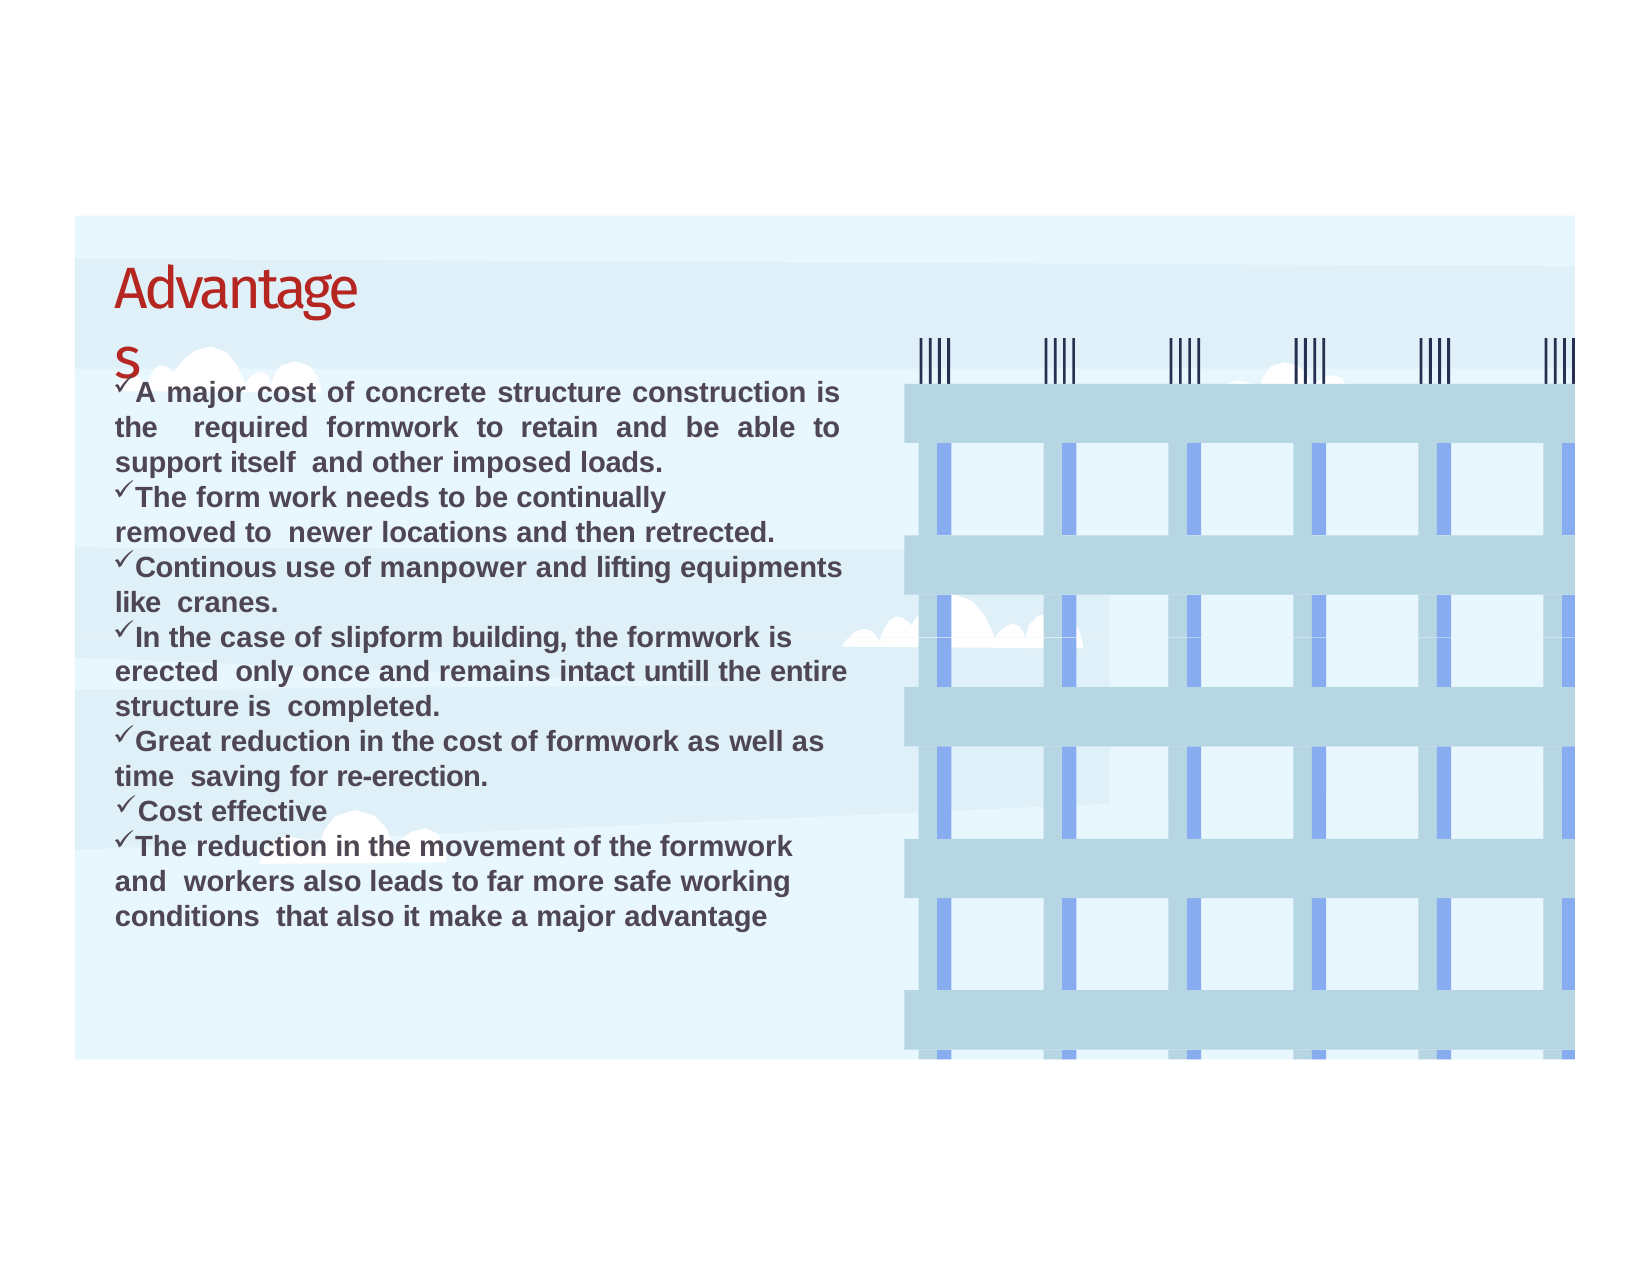

# Advantages

A major cost of concrete structure construction is the  required formwork to retain and be able to support itself  and other imposed loads.
The form work needs to be continually removed to  newer locations and then retrected.
Continous use of manpower and lifting equipments like  cranes.
In the case of slipform building, the formwork is erected  only once and remains intact untill the entire structure is  completed.
Great reduction in the cost of formwork as well as time  saving for re-erection.
Cost effective
The reduction in the movement of the formwork and  workers also leads to far more safe working conditions  that also it make a major advantage